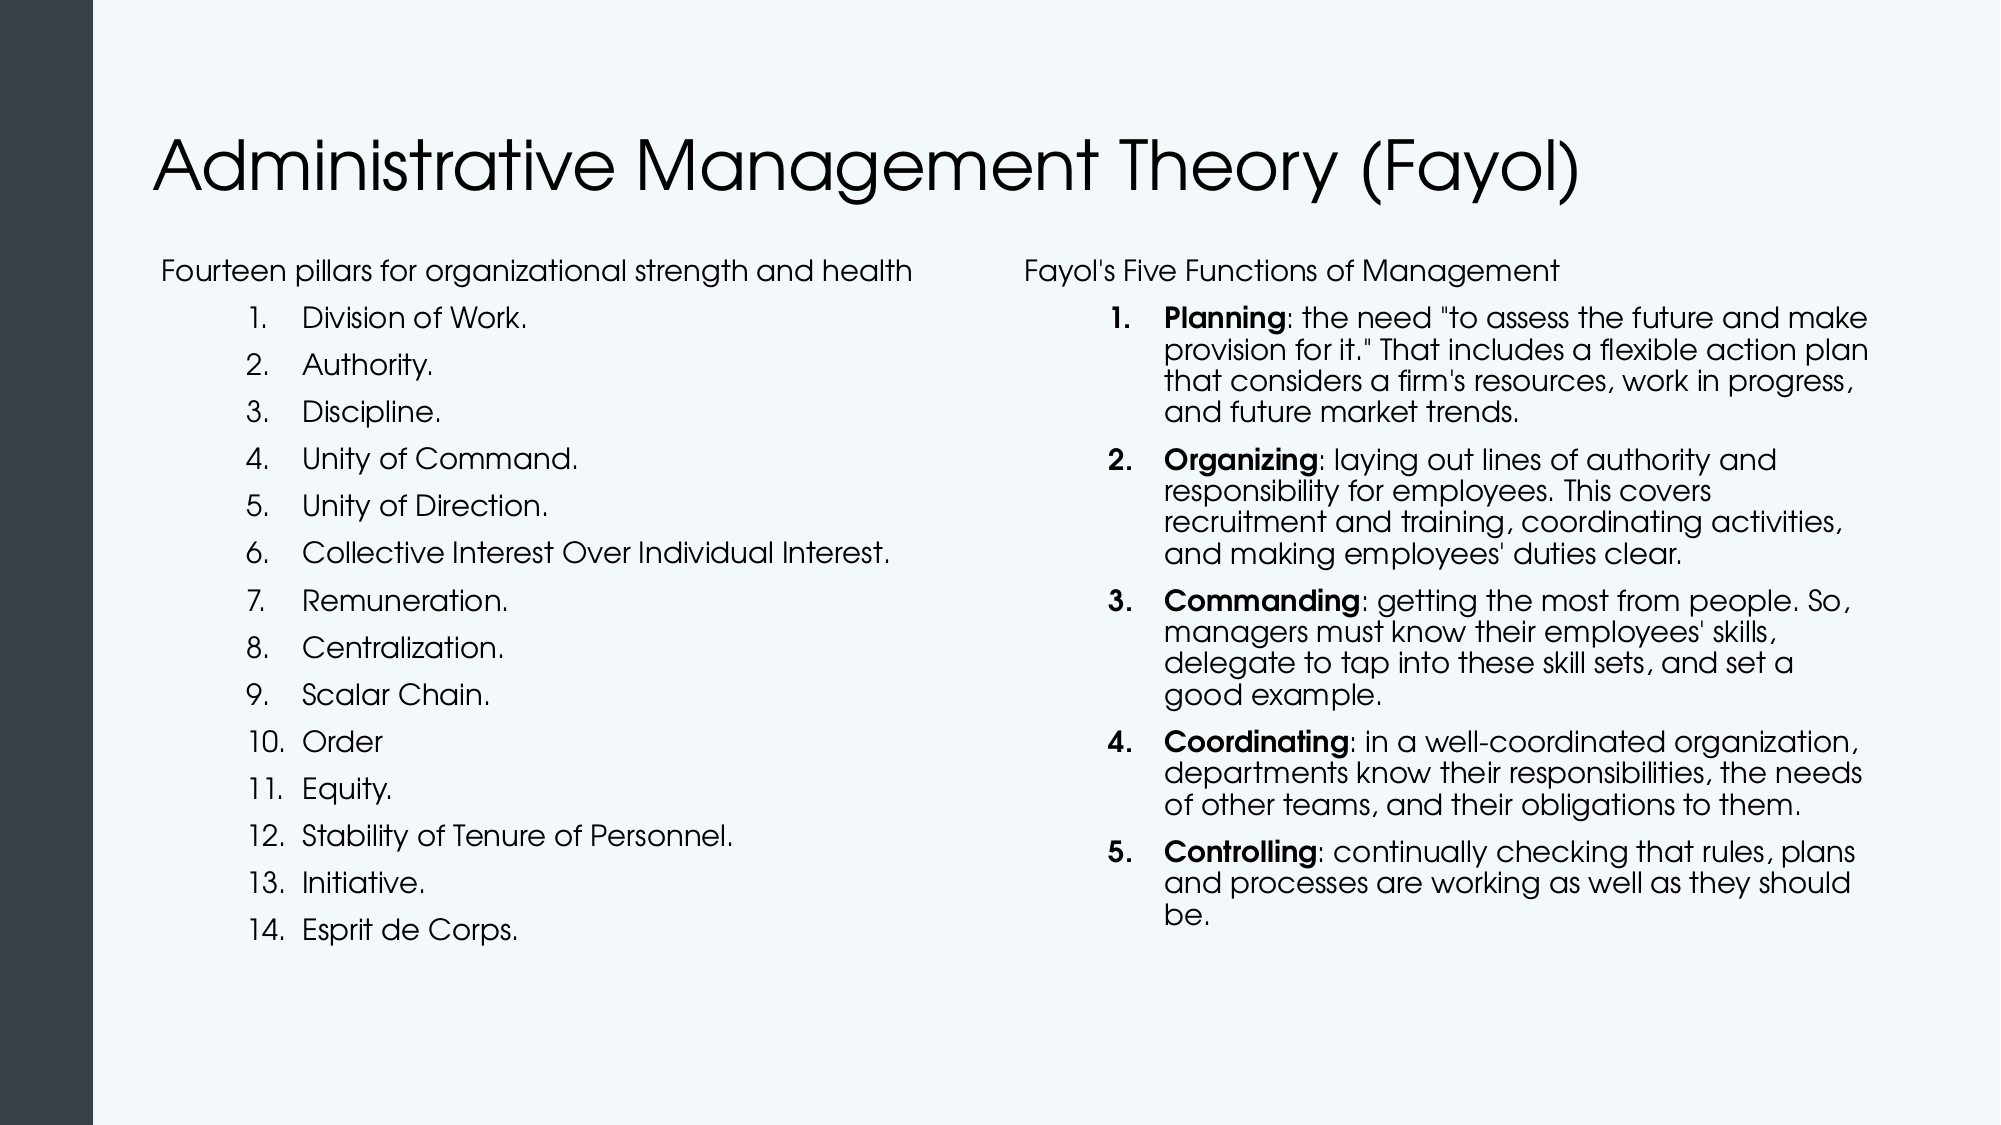

# Administrative Management Theory (Fayol)
Fayol's Five Functions of Management
Planning: the need "to assess the future and make provision for it." That includes a flexible action plan that considers a firm's resources, work in progress, and future market trends.
Organizing: laying out lines of authority and responsibility for employees. This covers recruitment and training, coordinating activities, and making employees' duties clear.
Commanding: getting the most from people. So, managers must know their employees' skills, delegate to tap into these skill sets, and set a good example.
Coordinating: in a well-coordinated organization, departments know their responsibilities, the needs of other teams, and their obligations to them.
Controlling: continually checking that rules, plans and processes are working as well as they should be.
Fourteen pillars for organizational strength and health
Division of Work.
Authority.
Discipline.
Unity of Command.
Unity of Direction.
Collective Interest Over Individual Interest.
Remuneration.
Centralization.
Scalar Chain.
Order
Equity.
Stability of Tenure of Personnel.
Initiative.
Esprit de Corps.